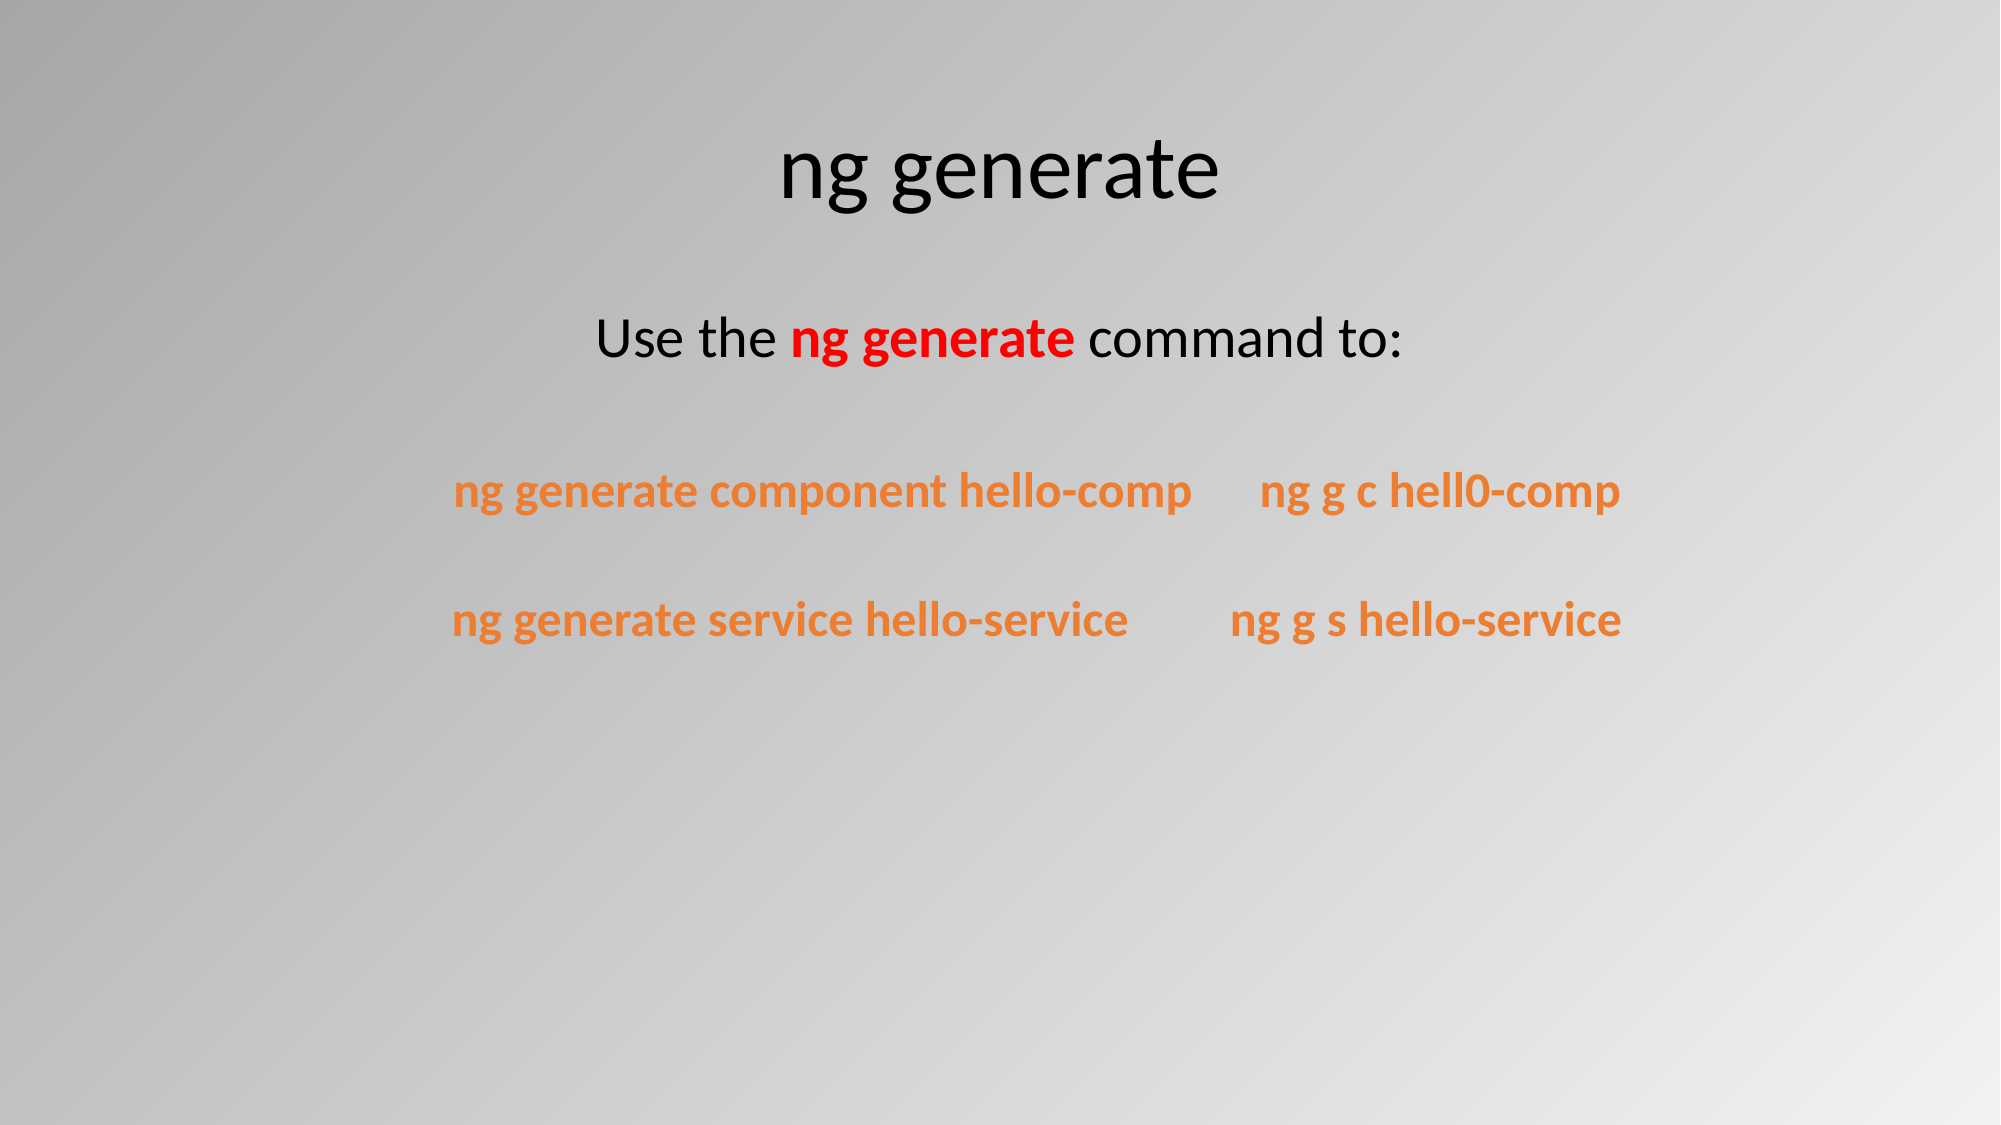

# ng generate
Use the ng generate command to:

ng generate component hello-comp      ng g c hell0-comp

ng generate service hello-service         ng g s hello-service